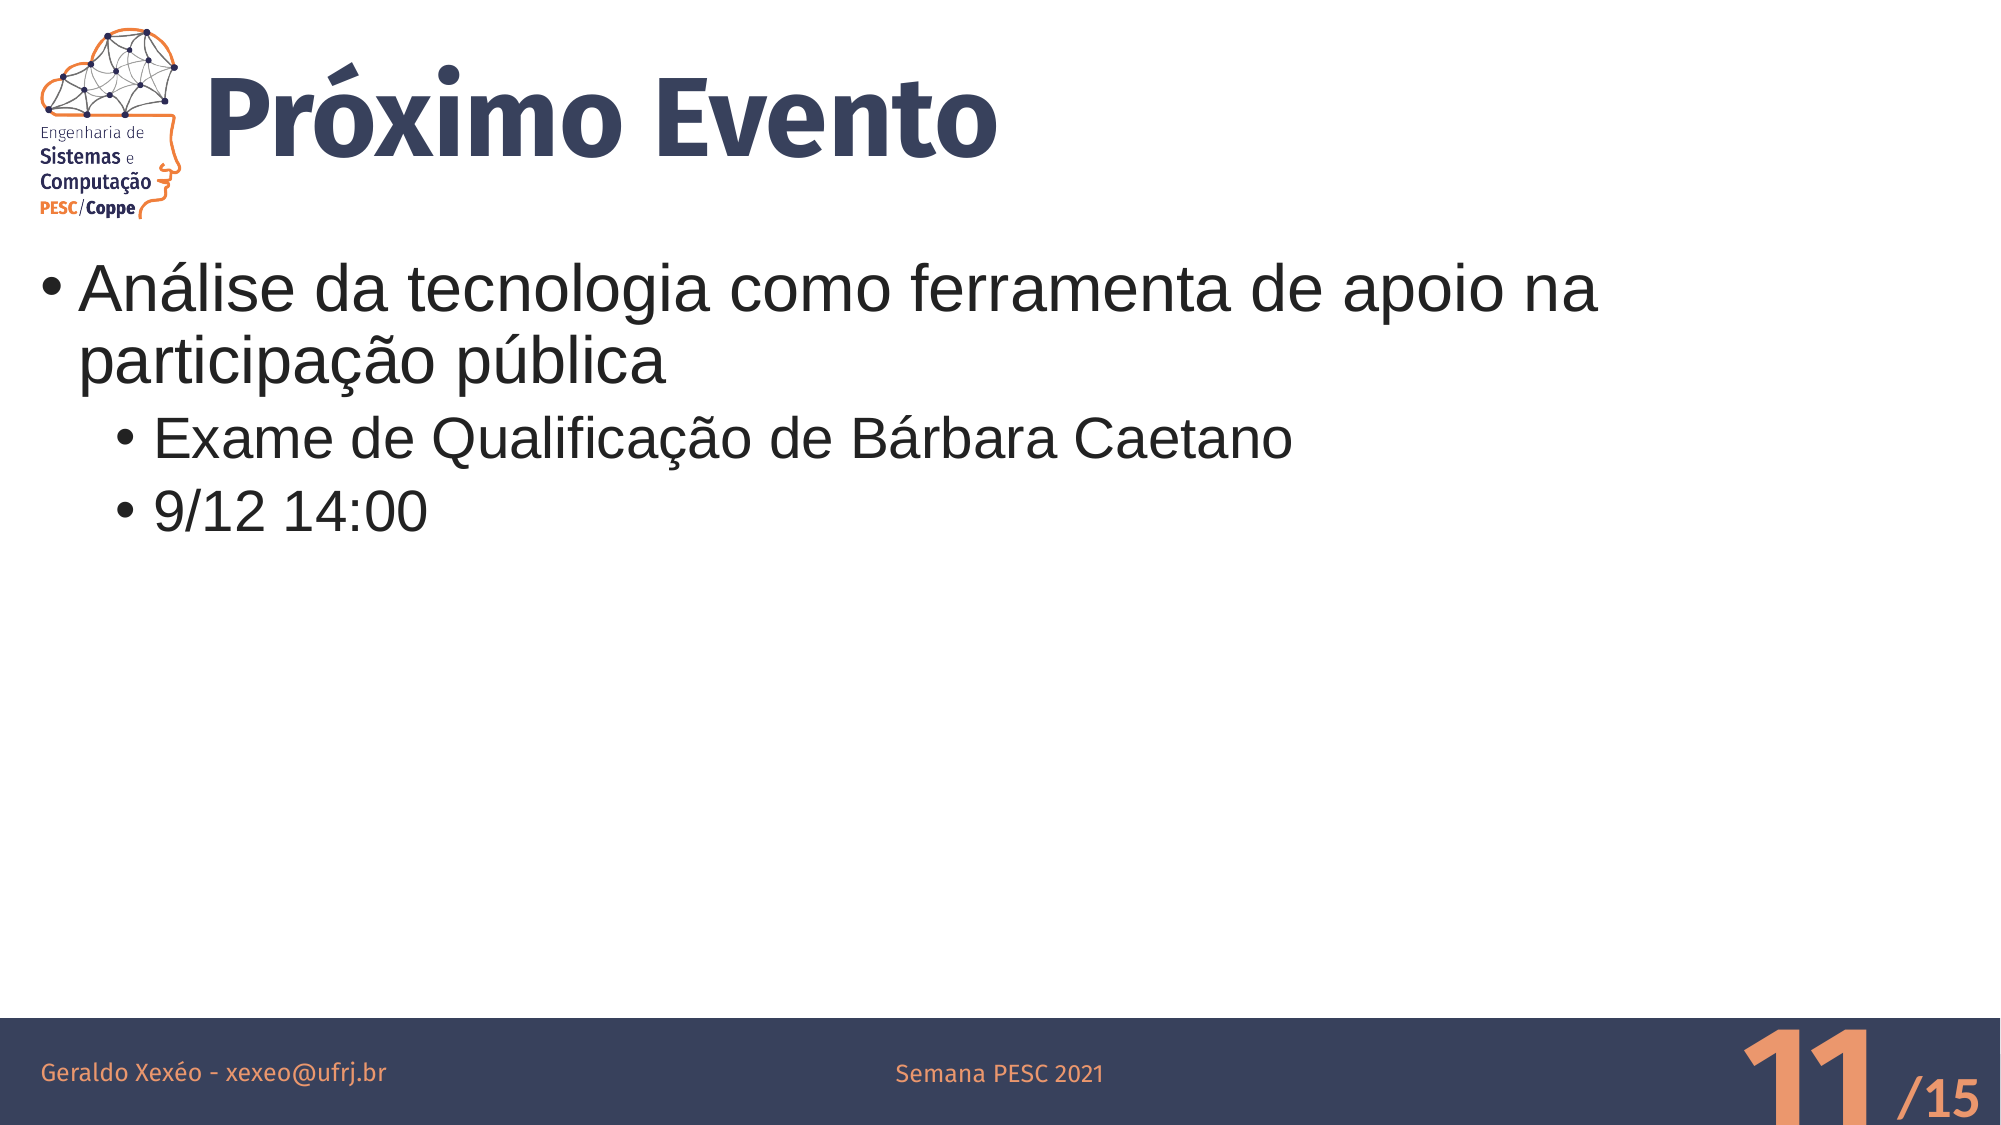

# Próximo Evento
Análise da tecnologia como ferramenta de apoio na participação pública
Exame de Qualificação de Bárbara Caetano
9/12 14:00
Geraldo Xexéo - xexeo@ufrj.br
11
Semana PESC 2021